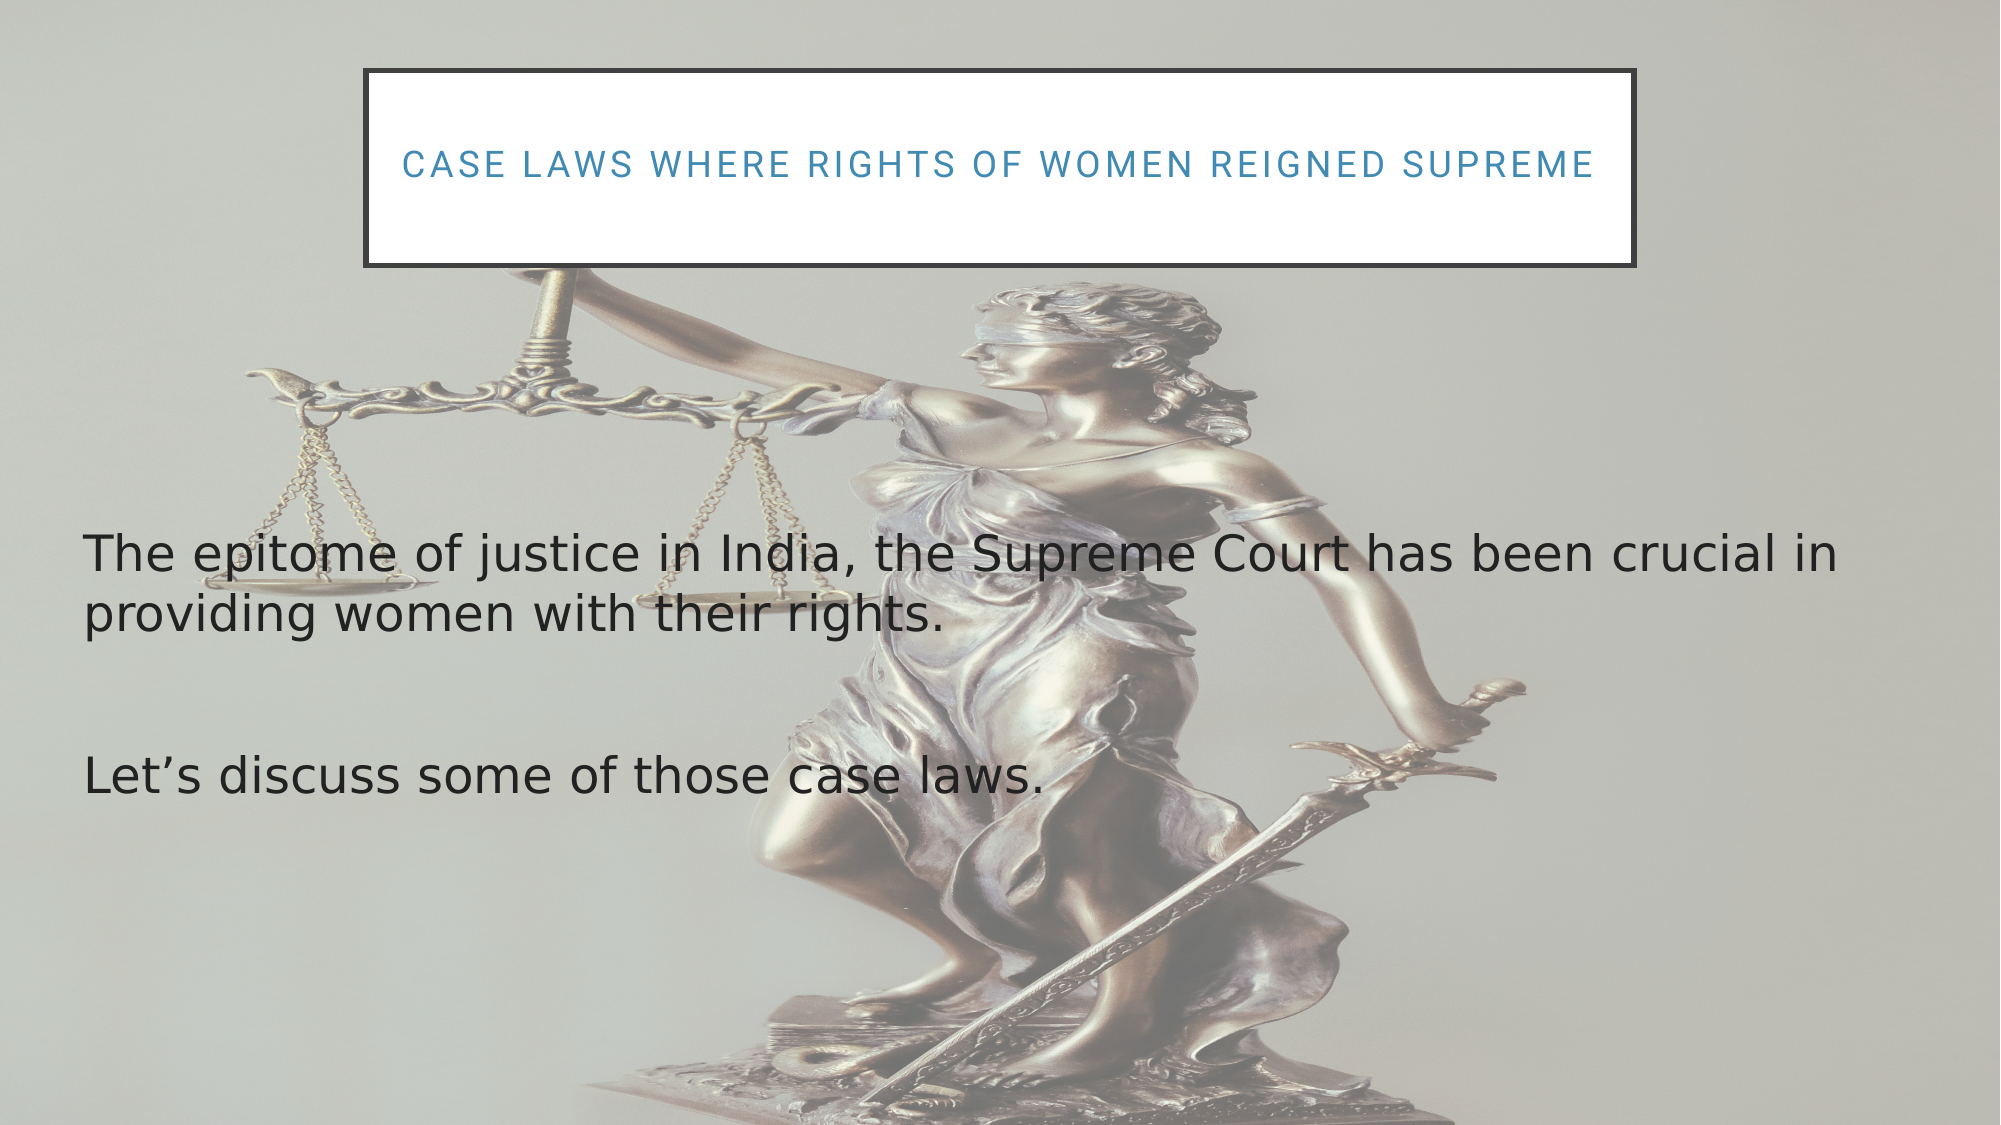

# Case laws where rights of women reigned supreme
The epitome of justice in India, the Supreme Court has been crucial in providing women with their rights.

Let’s discuss some of those case laws.